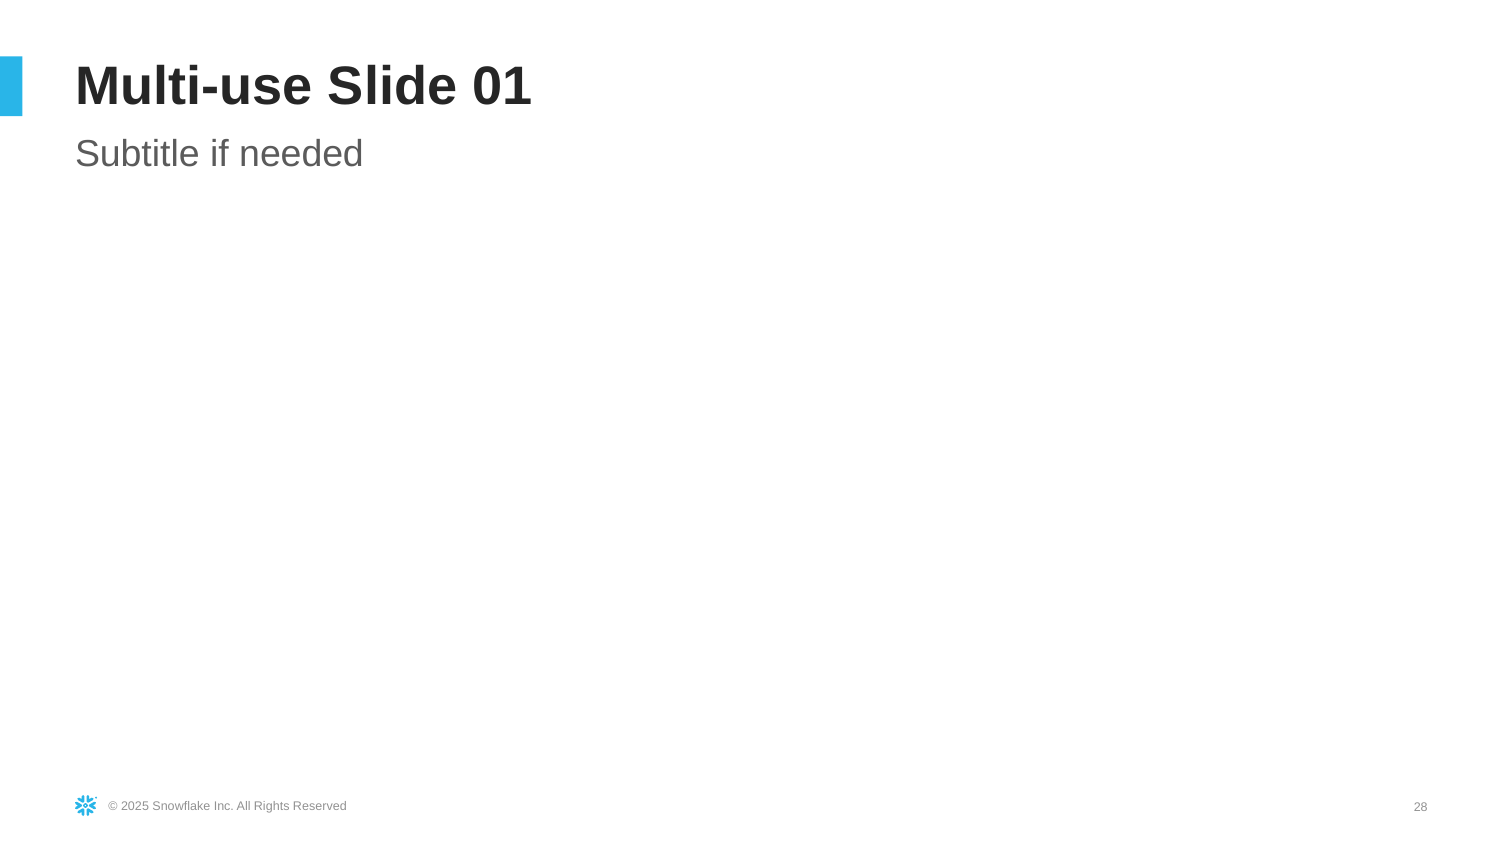

# Multi-use Slide 01
Subtitle if needed
28